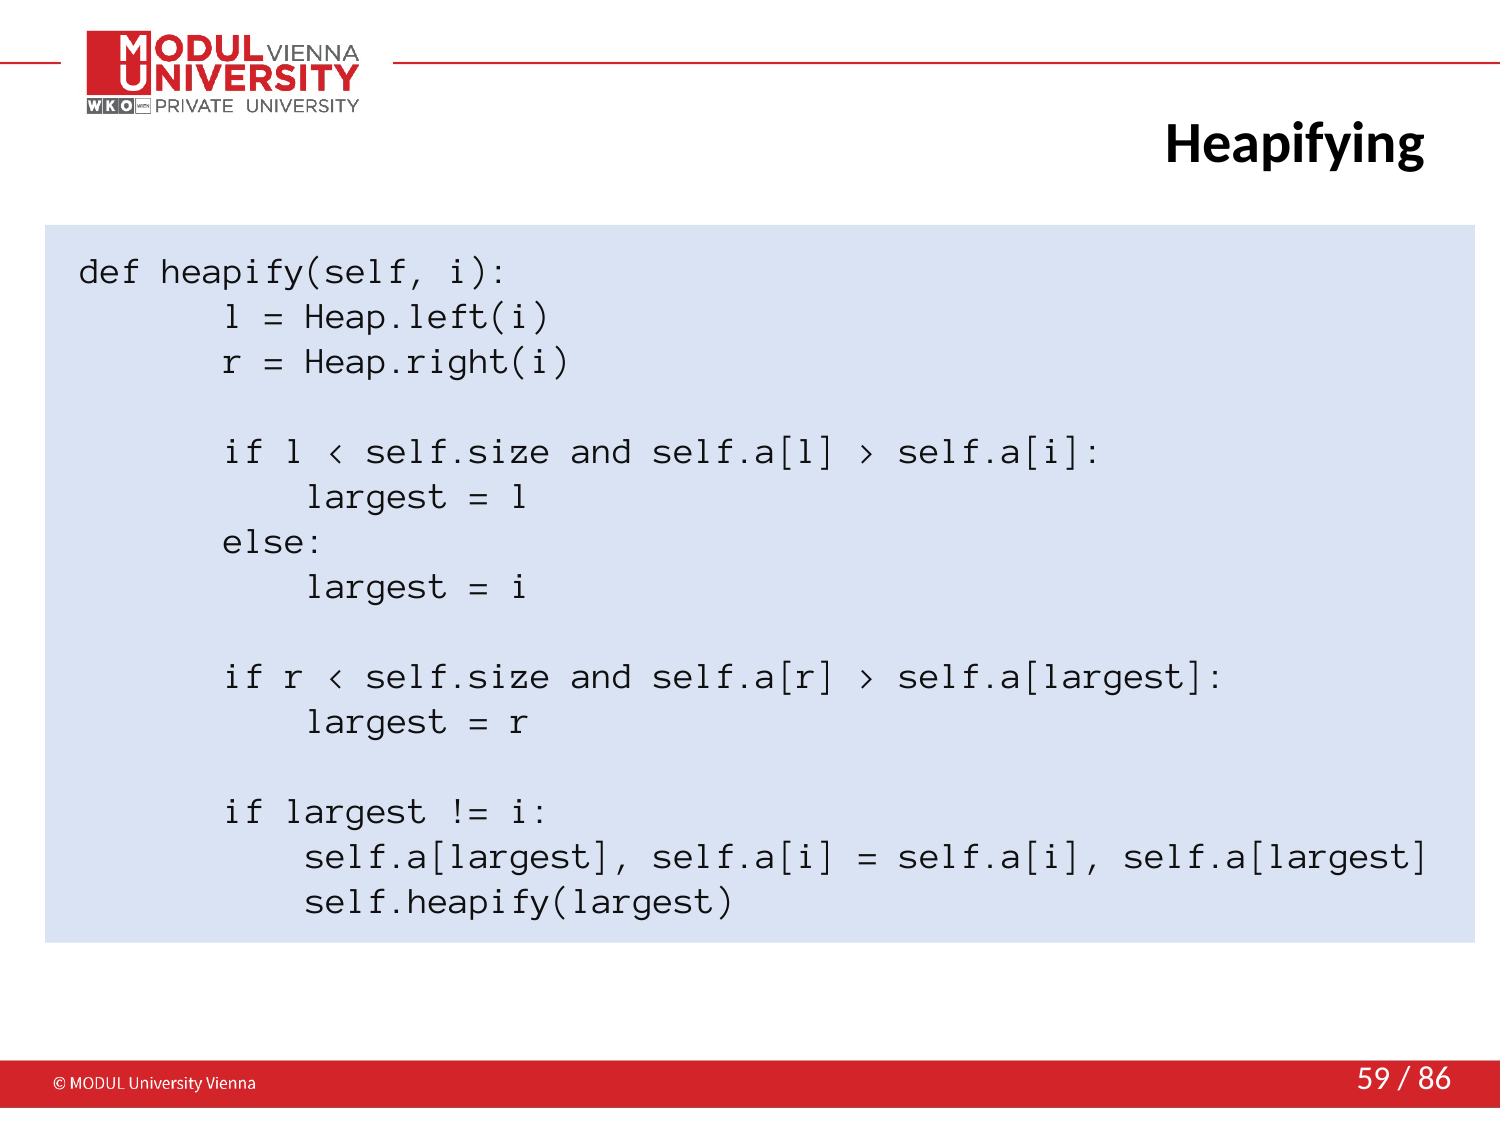

# Heapifying
 def heapify(self, i):
        l = Heap.left(i)
        r = Heap.right(i)

        if l < self.size and self.a[l] > self.a[i]:
            largest = l
        else:
            largest = i

        if r < self.size and self.a[r] > self.a[largest]:
            largest = r

        if largest != i:
            self.a[largest], self.a[i] = self.a[i], self.a[largest]
            self.heapify(largest)